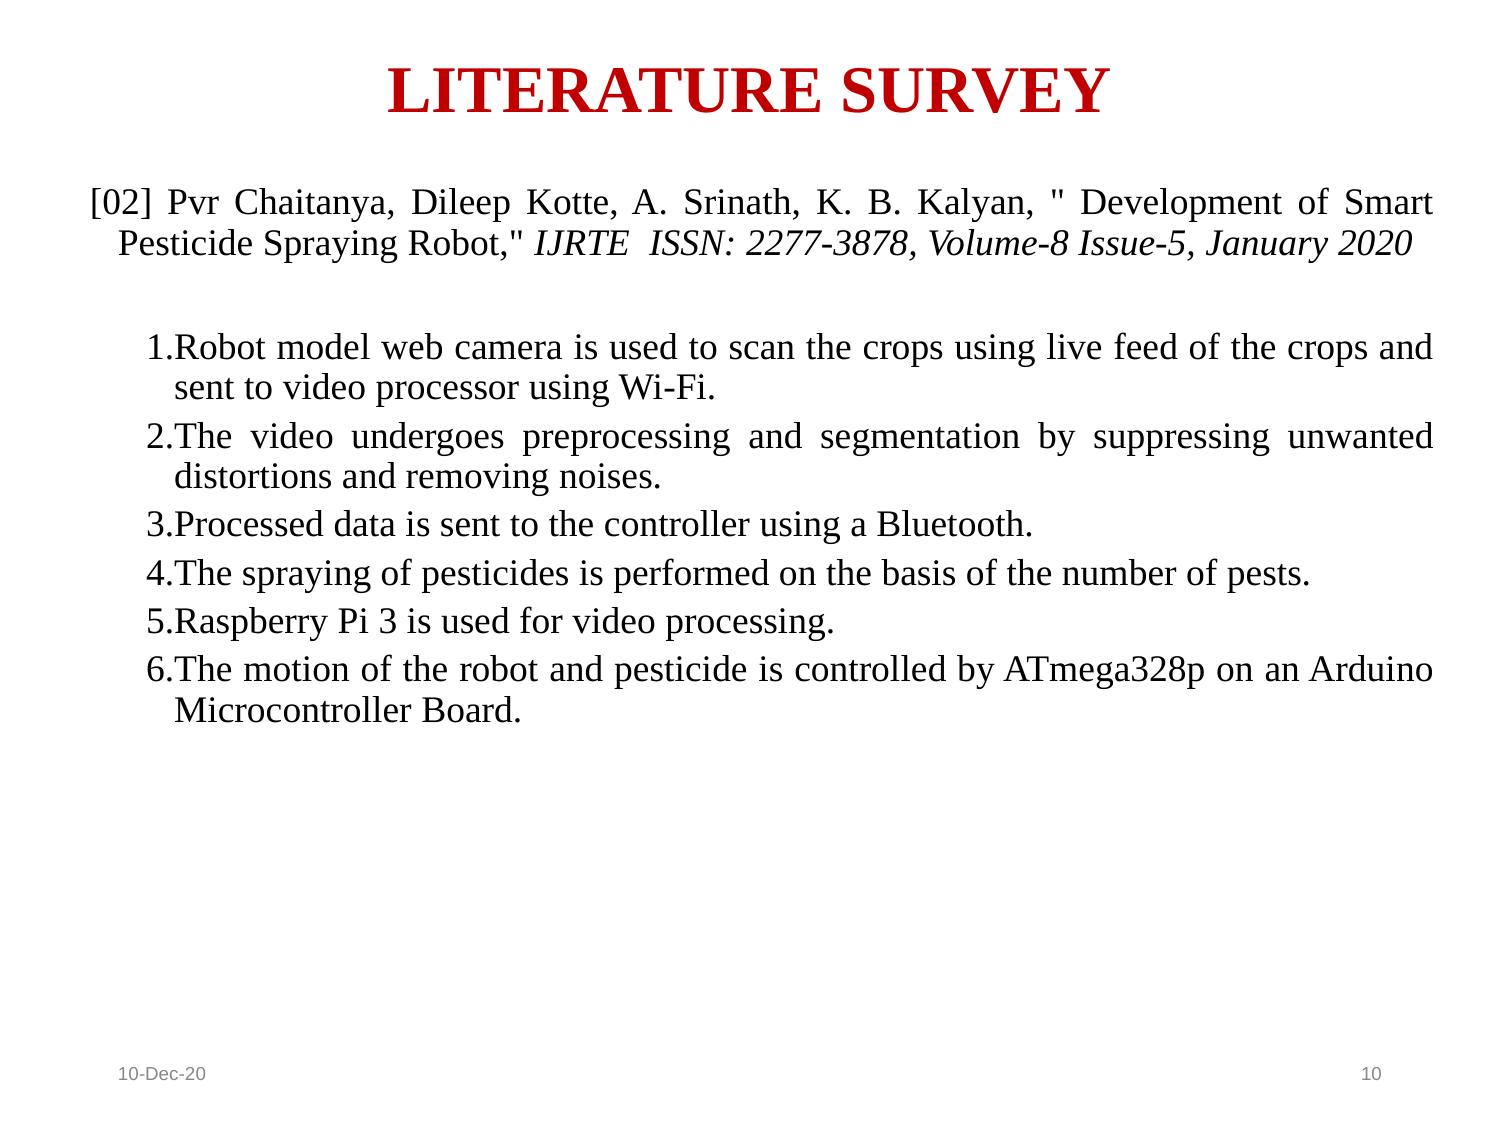

LITERATURE SURVEY
[02] Pvr Chaitanya, Dileep Kotte, A. Srinath, K. B. Kalyan, " Development of Smart Pesticide Spraying Robot," IJRTE  ISSN: 2277-3878, Volume-8 Issue-5, January 2020

Robot model web camera is used to scan the crops using live feed of the crops and sent to video processor using Wi-Fi.
The video undergoes preprocessing and segmentation by suppressing unwanted distortions and removing noises.
Processed data is sent to the controller using a Bluetooth.
The spraying of pesticides is performed on the basis of the number of pests.
Raspberry Pi 3 is used for video processing.
The motion of the robot and pesticide is controlled by ATmega328p on an Arduino Microcontroller Board.

10-Dec-20
10